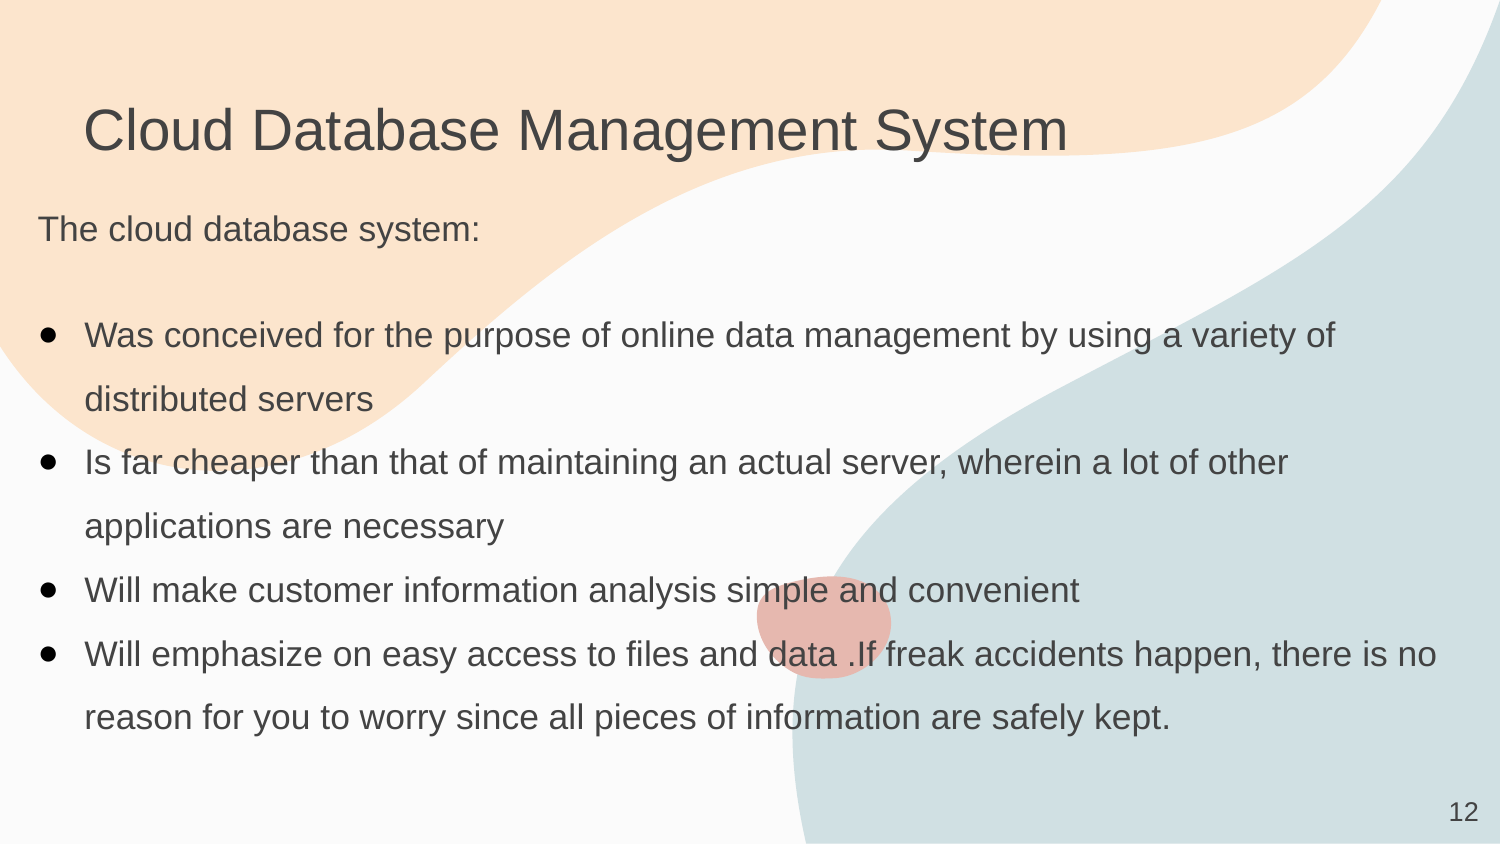

Cloud Database Management System
The cloud database system:

Was conceived for the purpose of online data management by using a variety of distributed servers
Is far cheaper than that of maintaining an actual server, wherein a lot of other applications are necessary
Will make customer information analysis simple and convenient
Will emphasize on easy access to files and data .If freak accidents happen, there is no reason for you to worry since all pieces of information are safely kept.
12